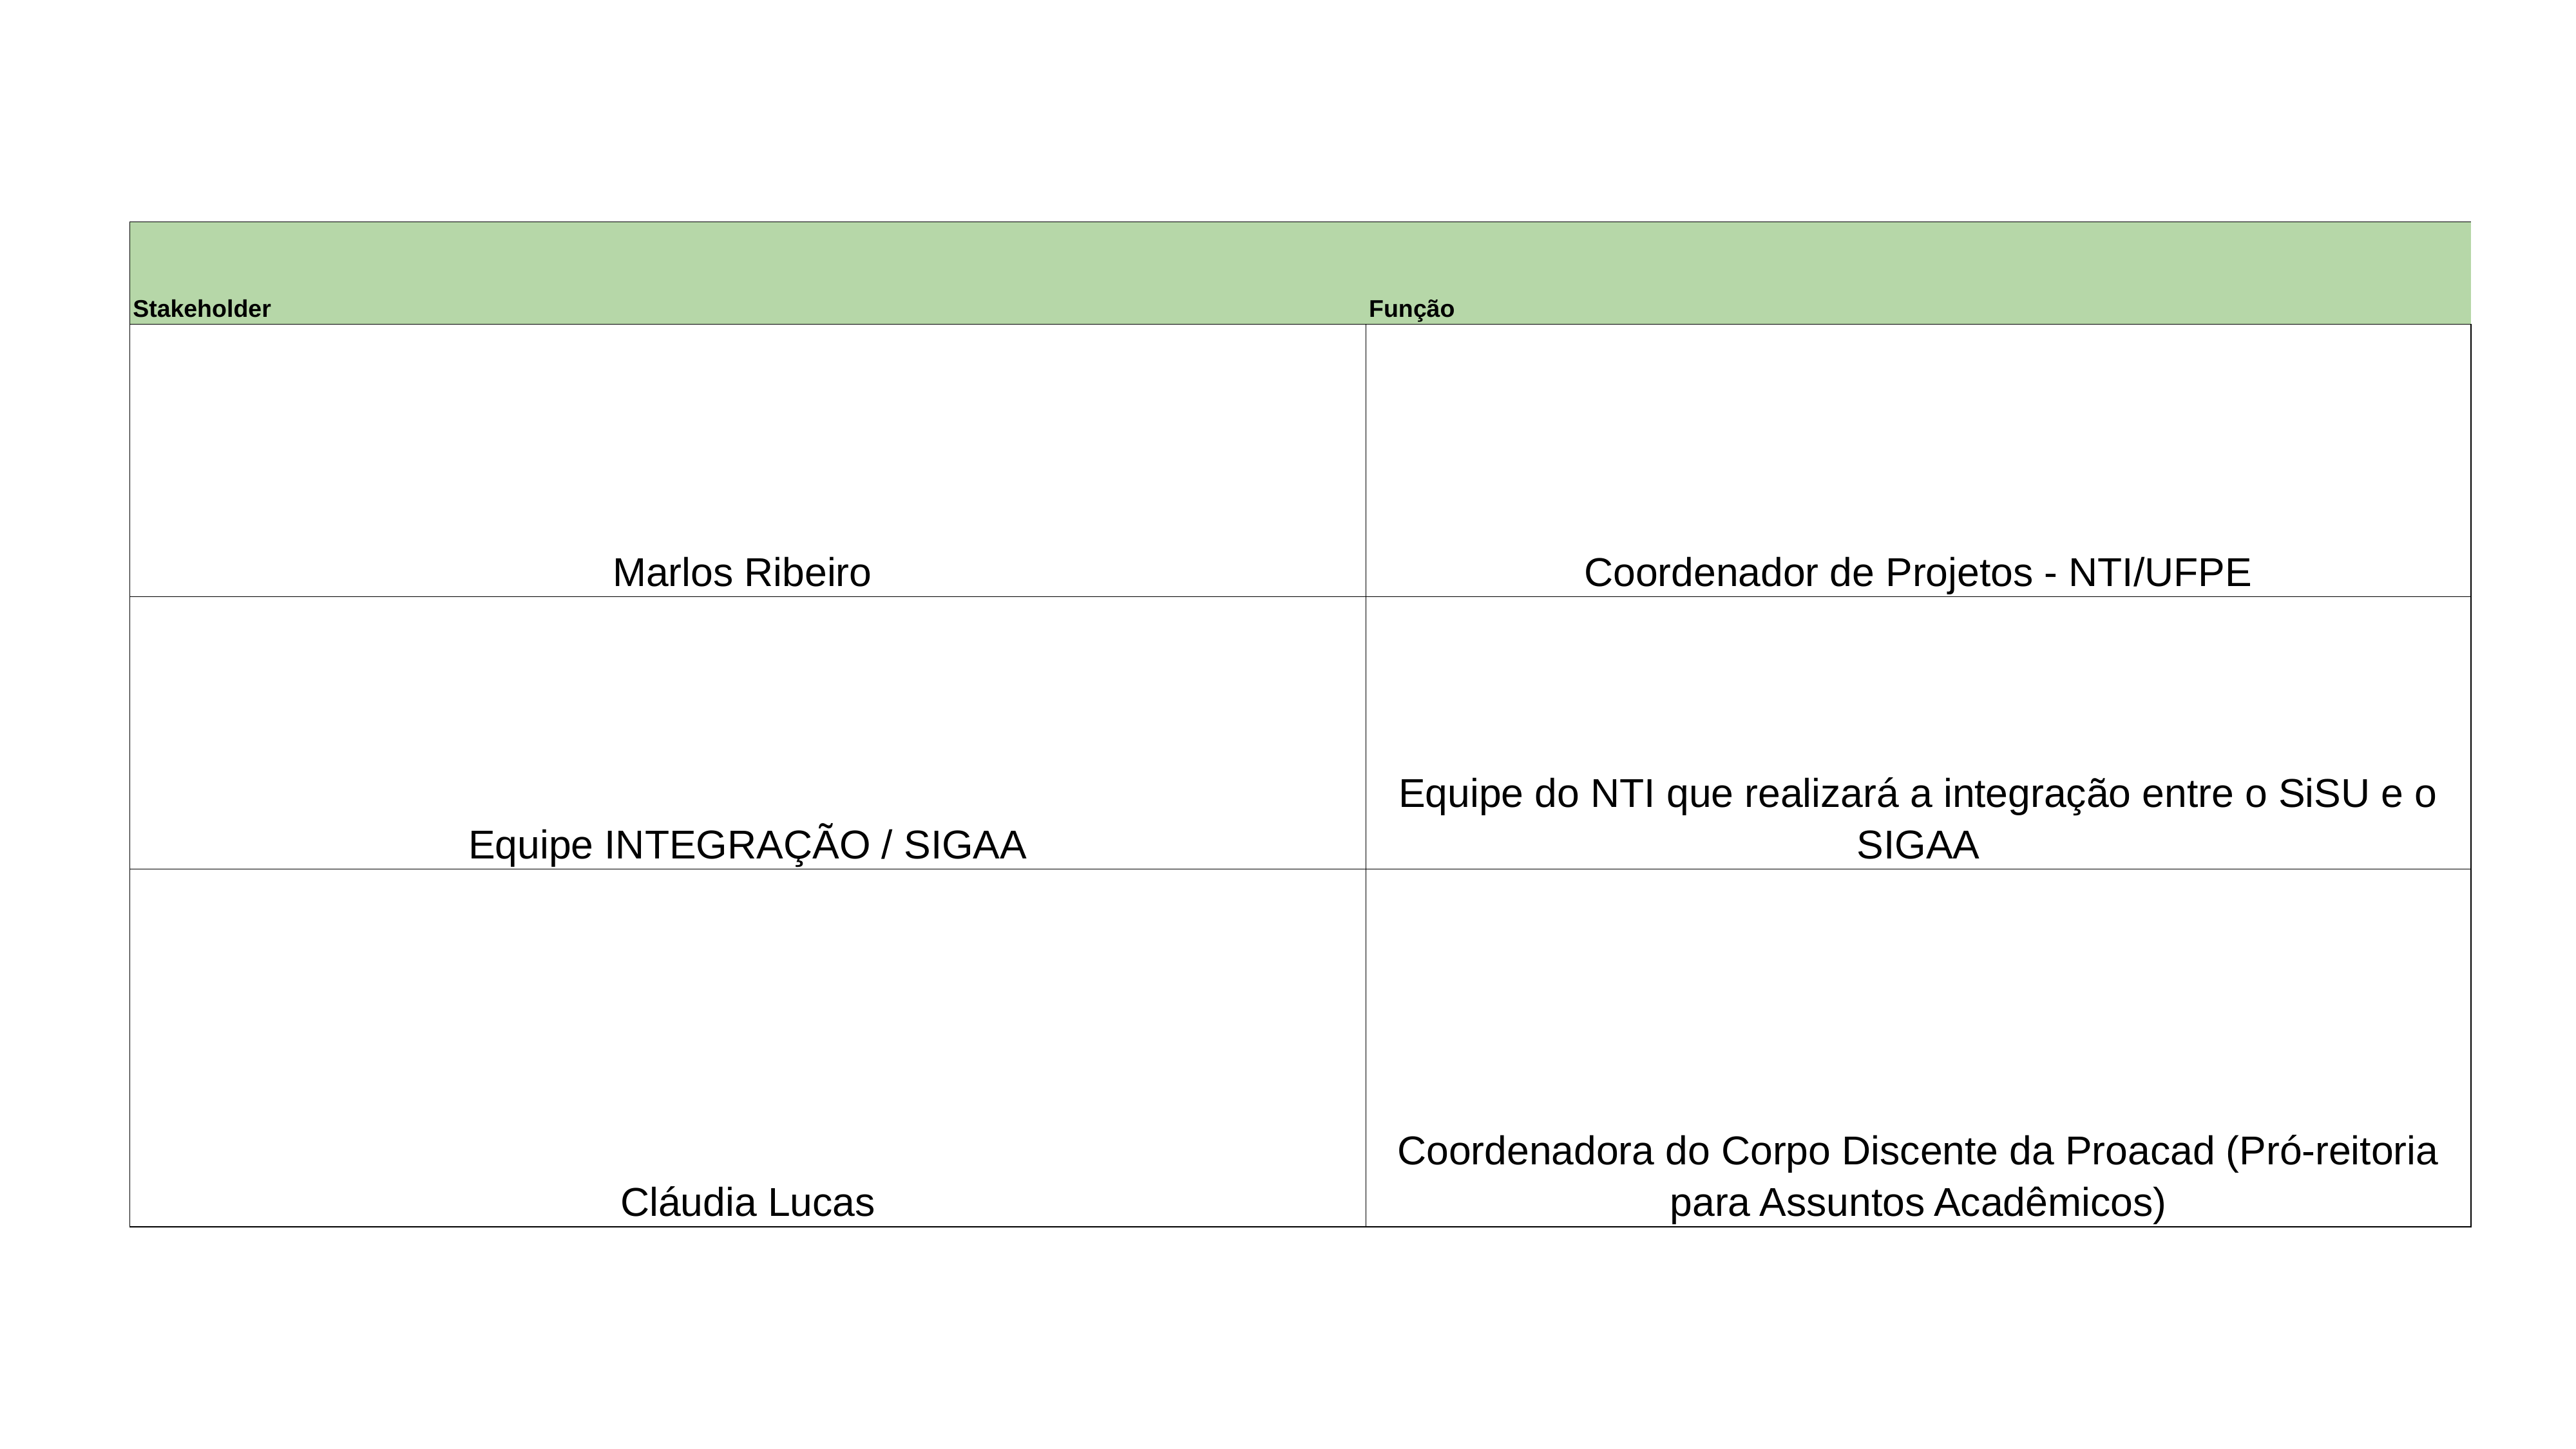

| Stakeholder | Função |
| --- | --- |
| Marlos Ribeiro | Coordenador de Projetos - NTI/UFPE |
| Equipe INTEGRAÇÃO / SIGAA | Equipe do NTI que realizará a integração entre o SiSU e o SIGAA |
| Cláudia Lucas | Coordenadora do Corpo Discente da Proacad (Pró-reitoria para Assuntos Acadêmicos) |